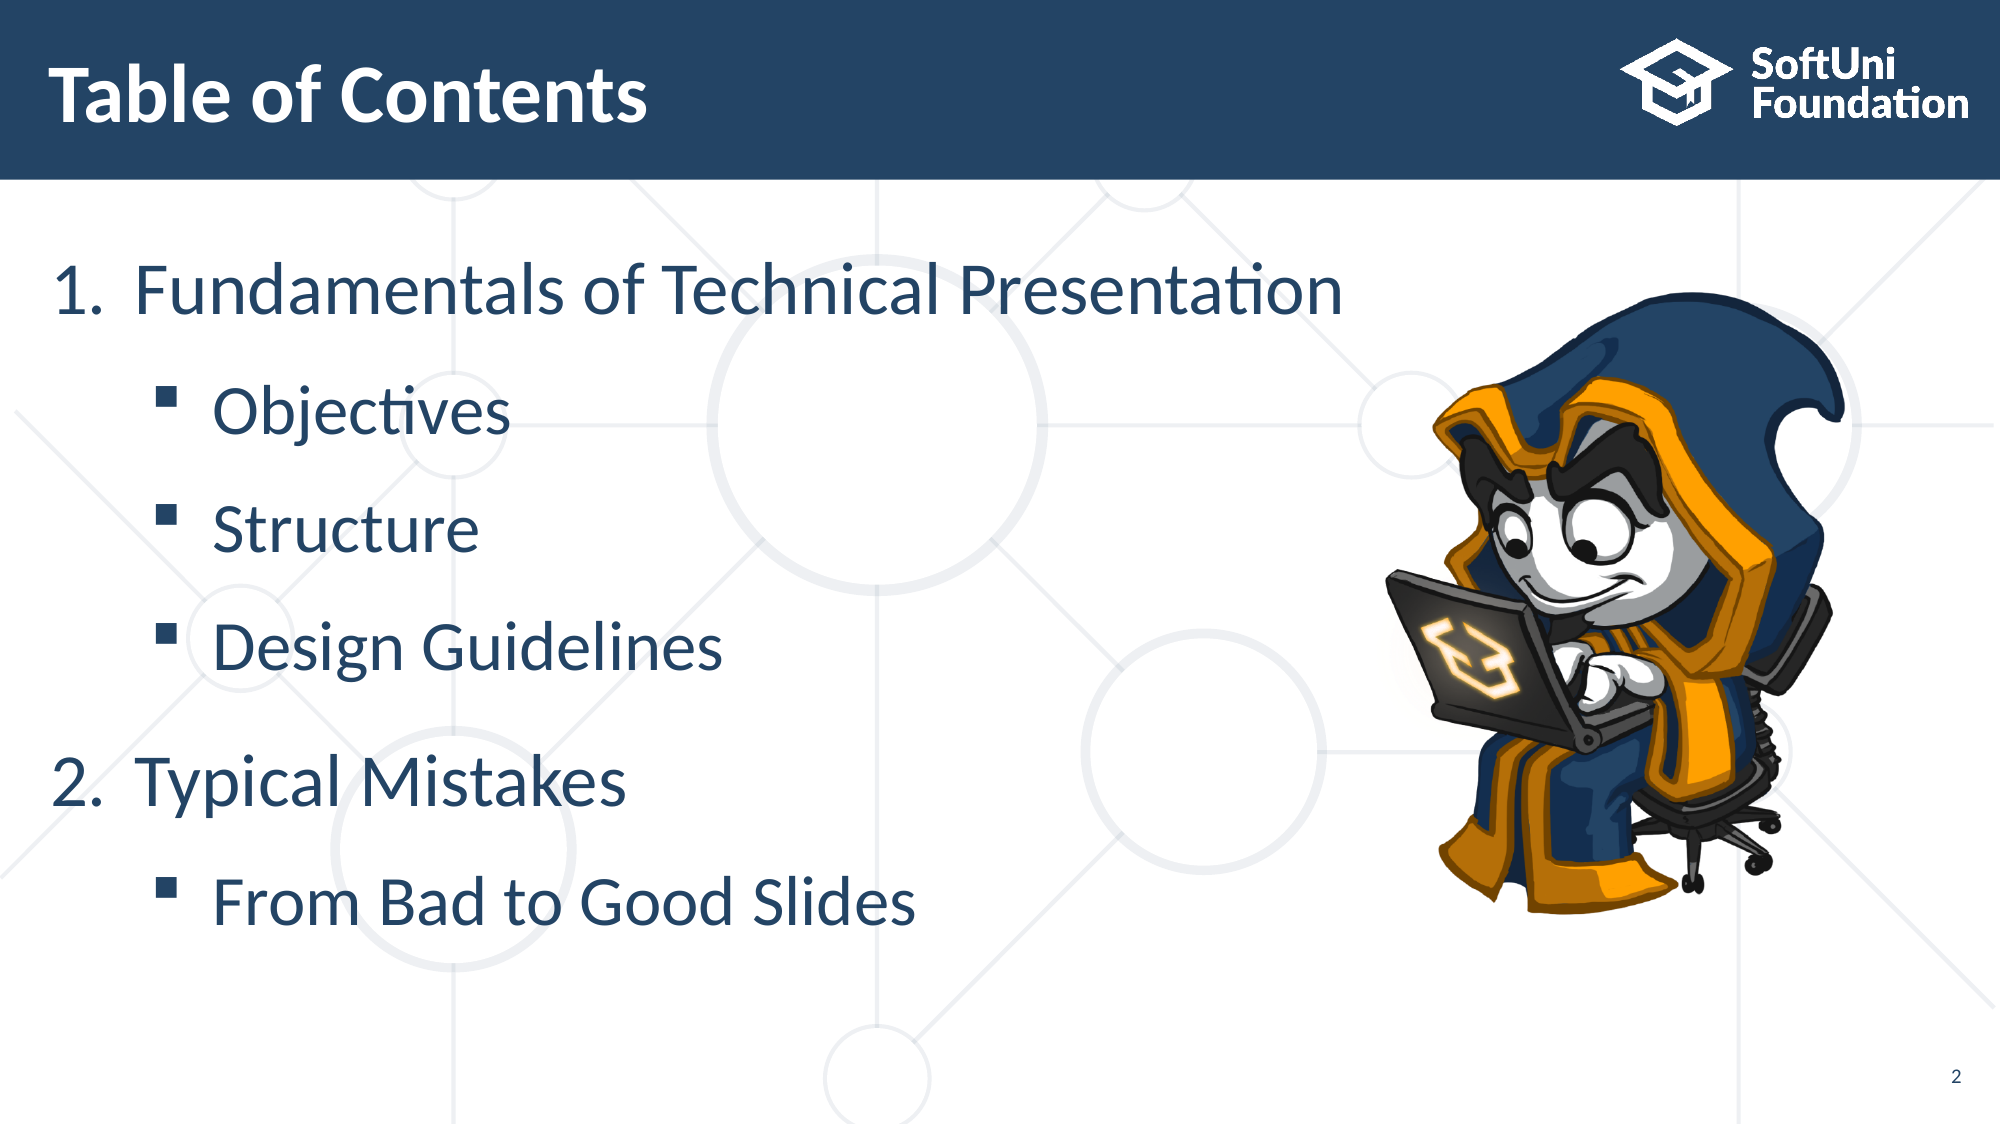

# Table of Contents
Fundamentals of Technical Presentation
Objectives
Structure
Design Guidelines
Typical Mistakes
From Bad to Good Slides
2